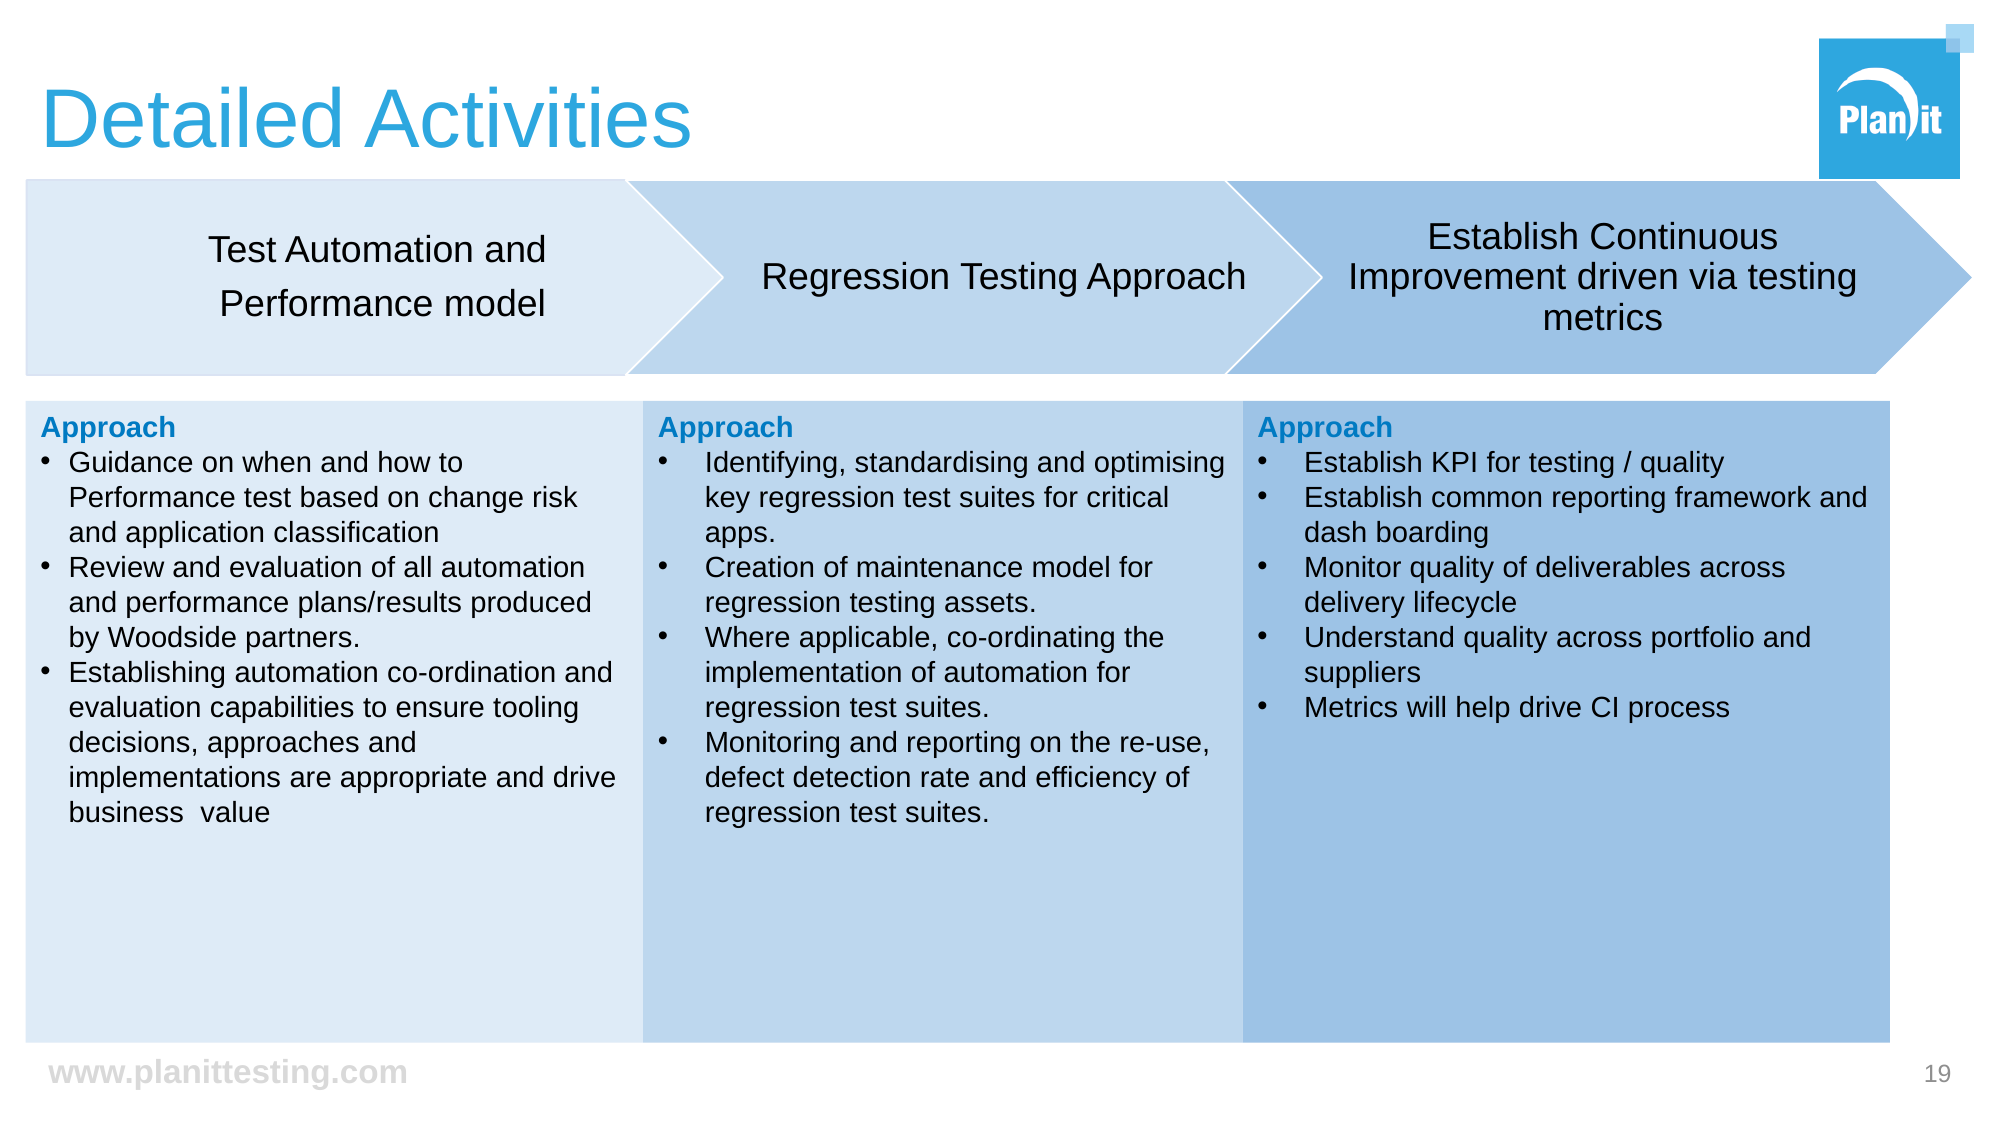

# Detailed Activities
Test Automation and
Performance model
Regression Testing Approach
Establish Continuous Improvement driven via testing metrics
Approach
Guidance on when and how to Performance test based on change risk and application classification
Review and evaluation of all automation and performance plans/results produced by Woodside partners.
Establishing automation co-ordination and evaluation capabilities to ensure tooling decisions, approaches and implementations are appropriate and drive business  value

Approach
Identifying, standardising and optimising key regression test suites for critical apps.
Creation of maintenance model for regression testing assets.
Where applicable, co-ordinating the implementation of automation for regression test suites.
Monitoring and reporting on the re-use, defect detection rate and efficiency of regression test suites.

Approach
Establish KPI for testing / quality
Establish common reporting framework and dash boarding
Monitor quality of deliverables across delivery lifecycle
Understand quality across portfolio and suppliers
Metrics will help drive CI process

19